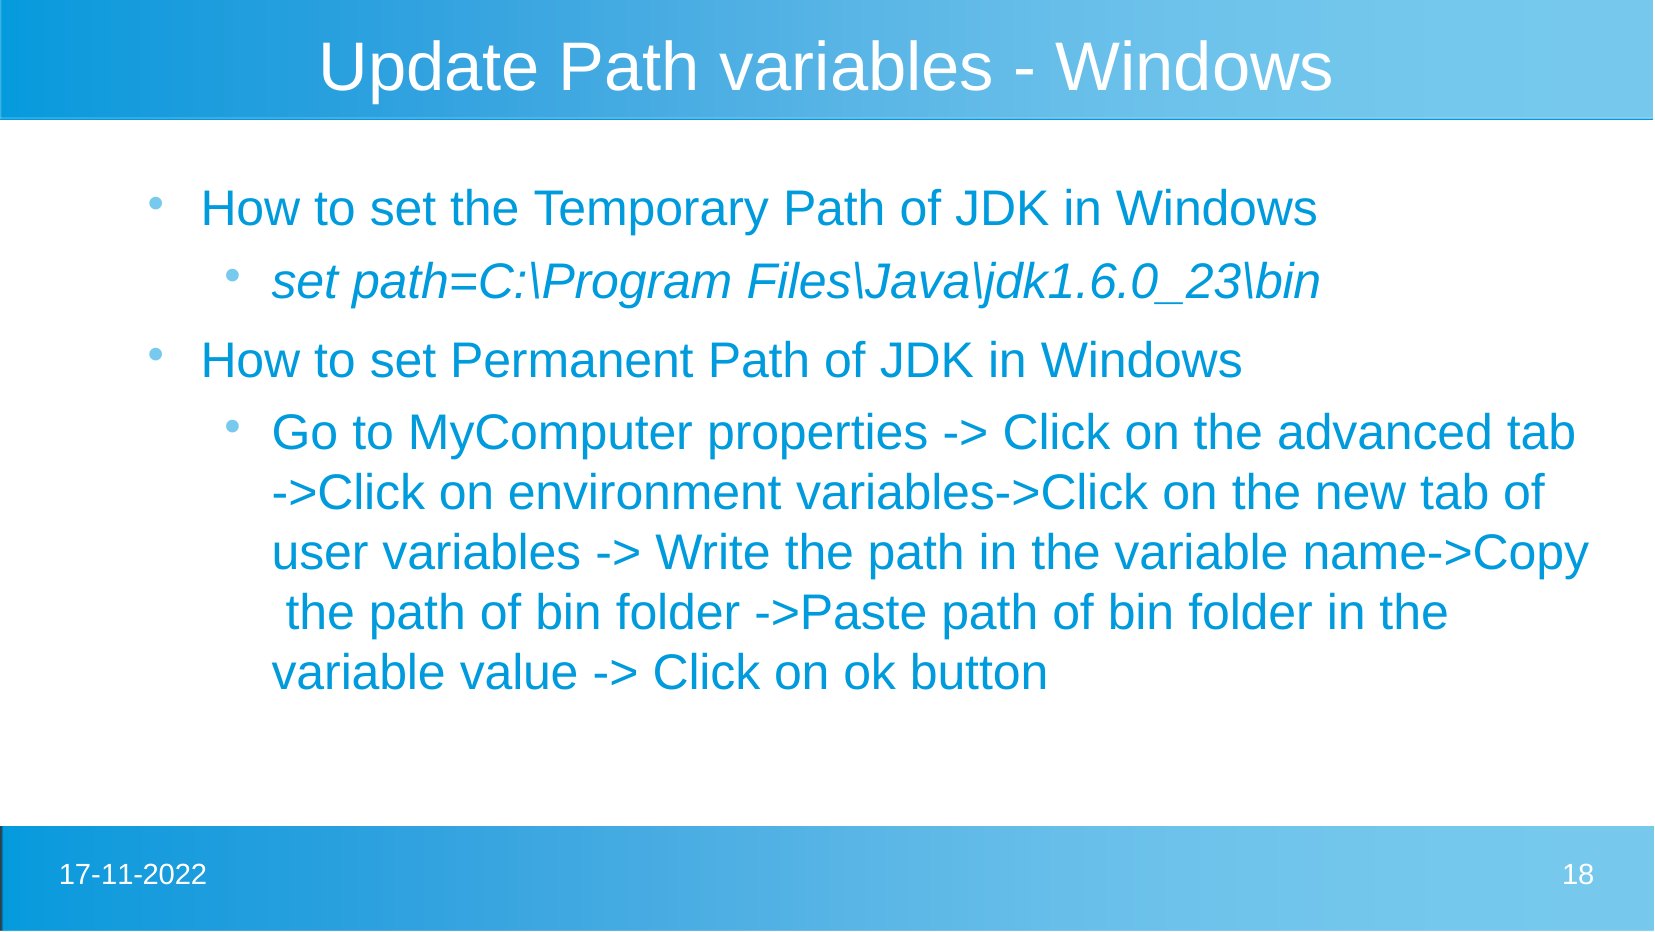

# Update Path variables - Windows
How to set the Temporary Path of JDK in Windows
set path=C:\Program Files\Java\jdk1.6.0_23\bin
How to set Permanent Path of JDK in Windows
Go to MyComputer properties -> Click on the advanced tab
->Click on environment variables->Click on the new tab of  user variables -> Write the path in the variable name->Copy  the path of bin folder ->Paste path of bin folder in the  variable value -> Click on ok button
17-11-2022
18